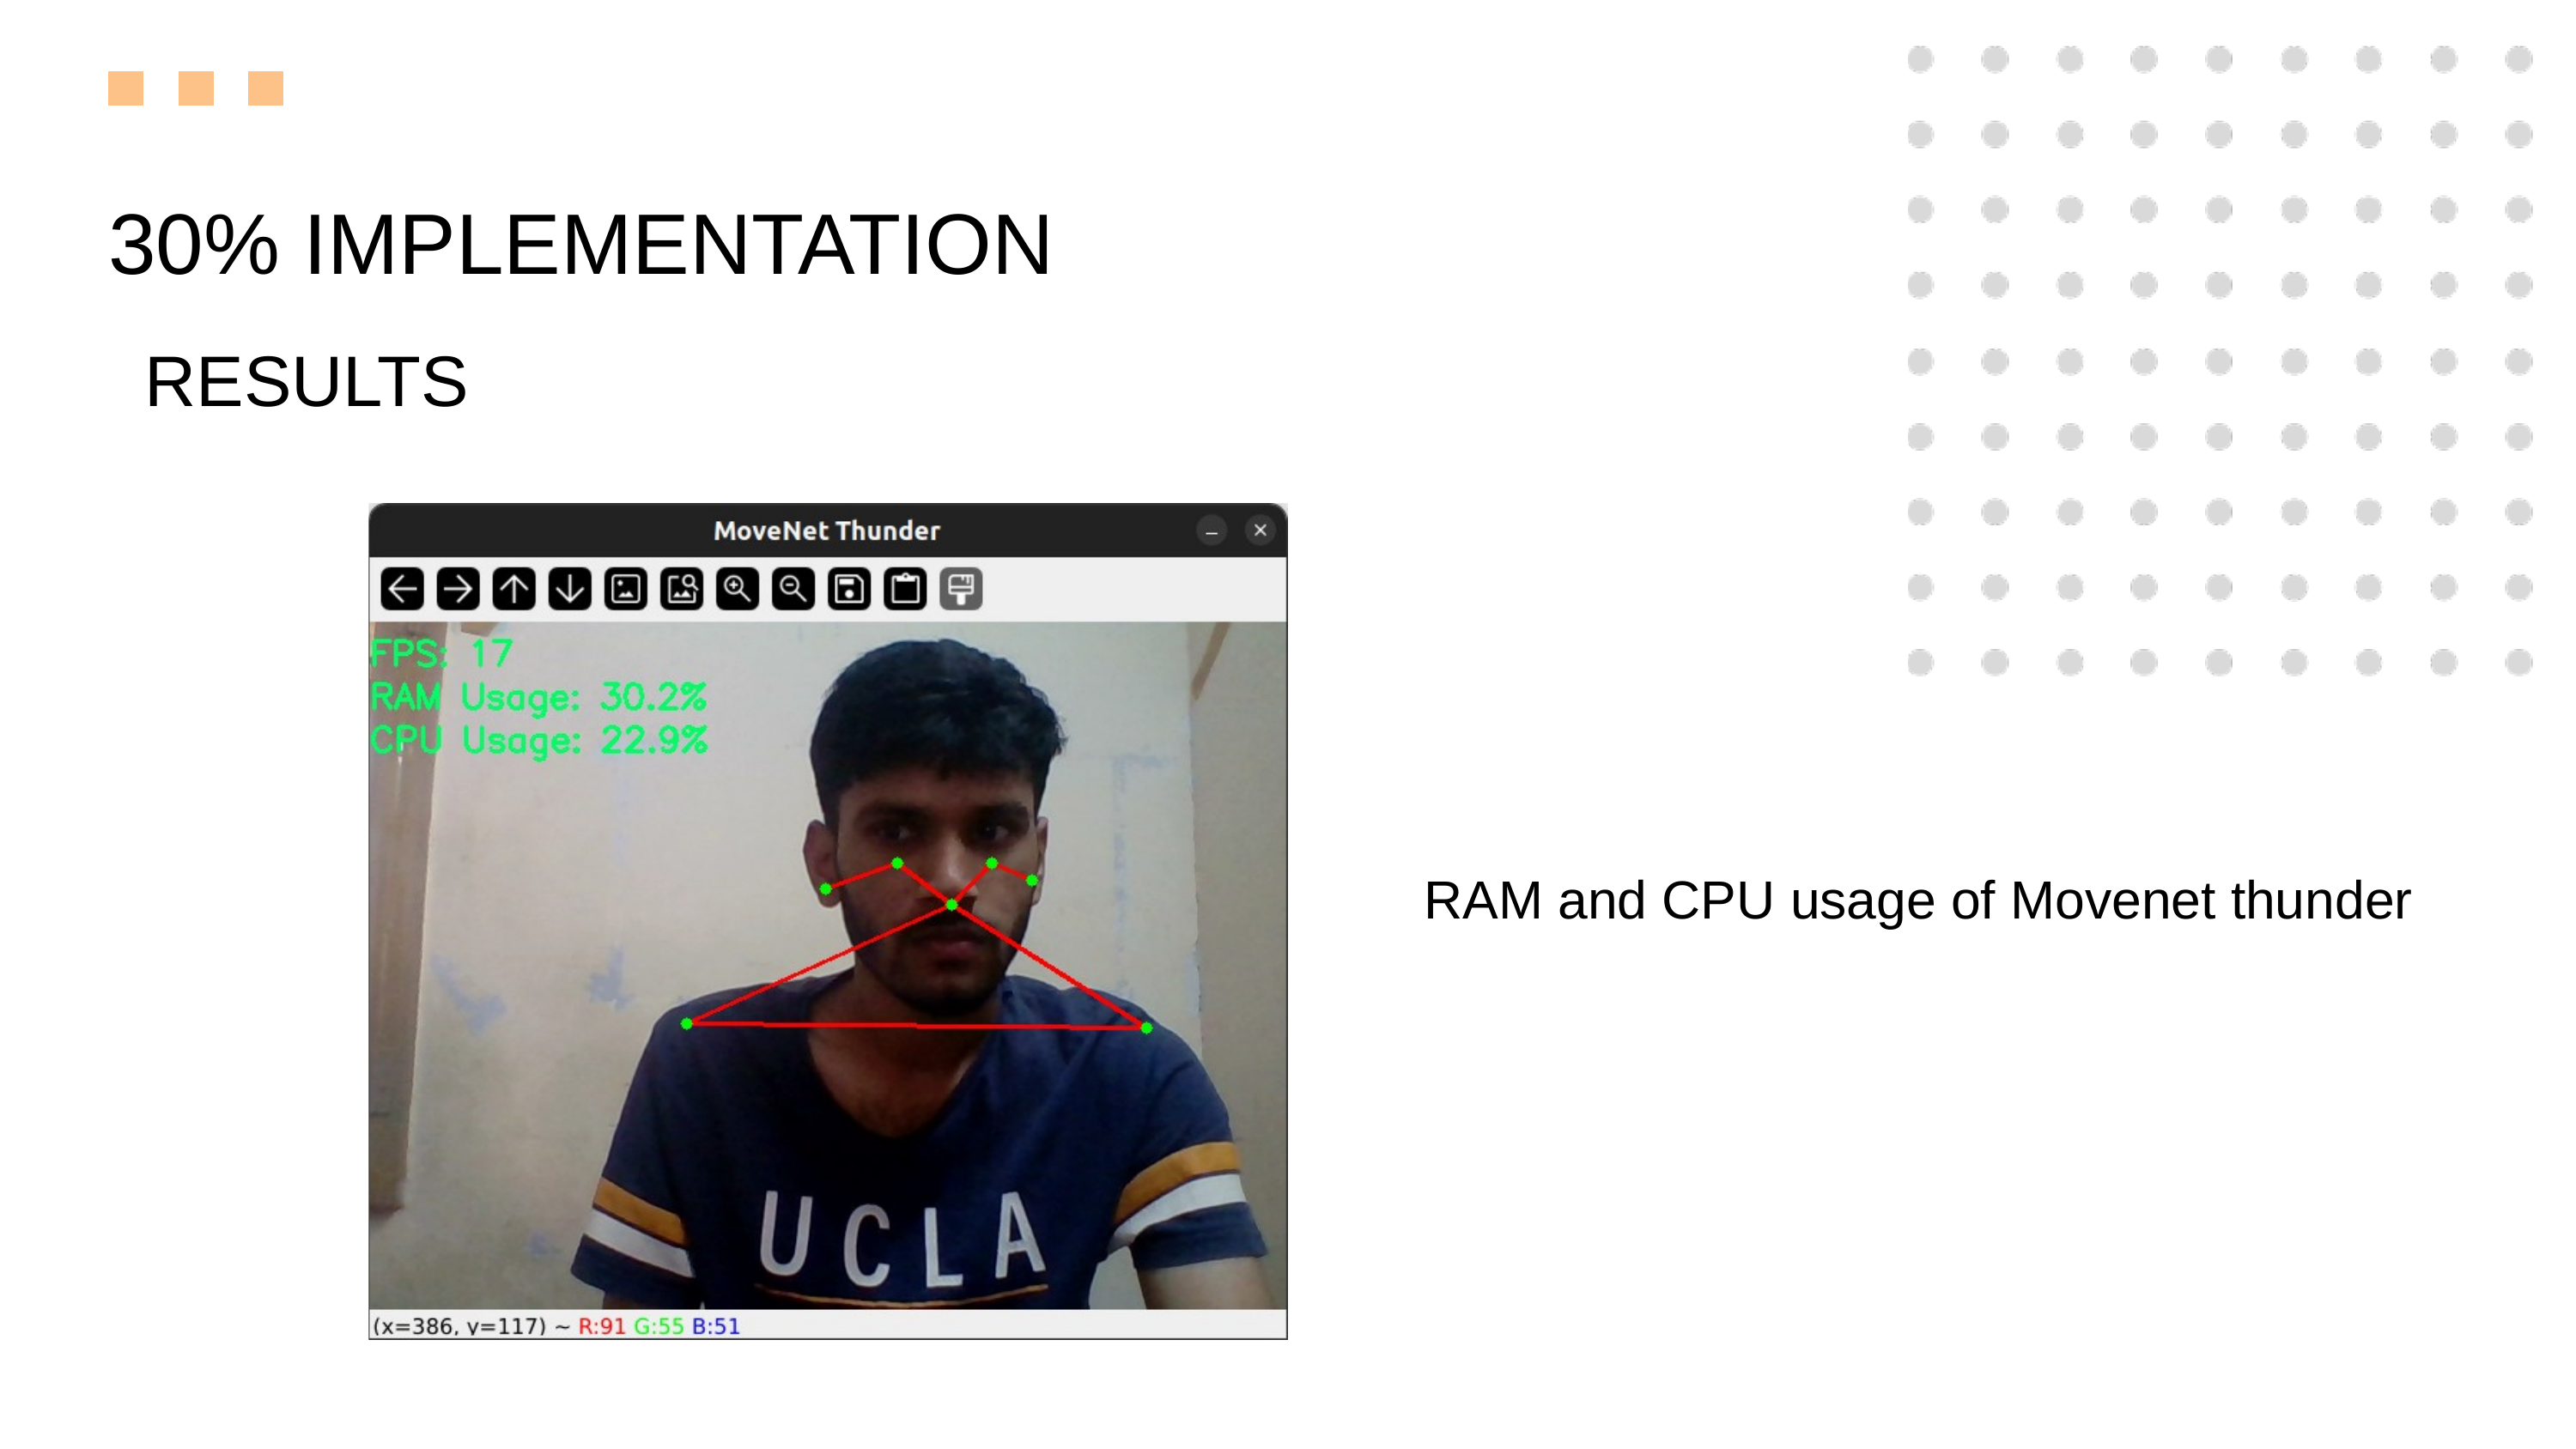

30% IMPLEMENTATION
RESULTS

RAM and CPU usage of Movenet thunder